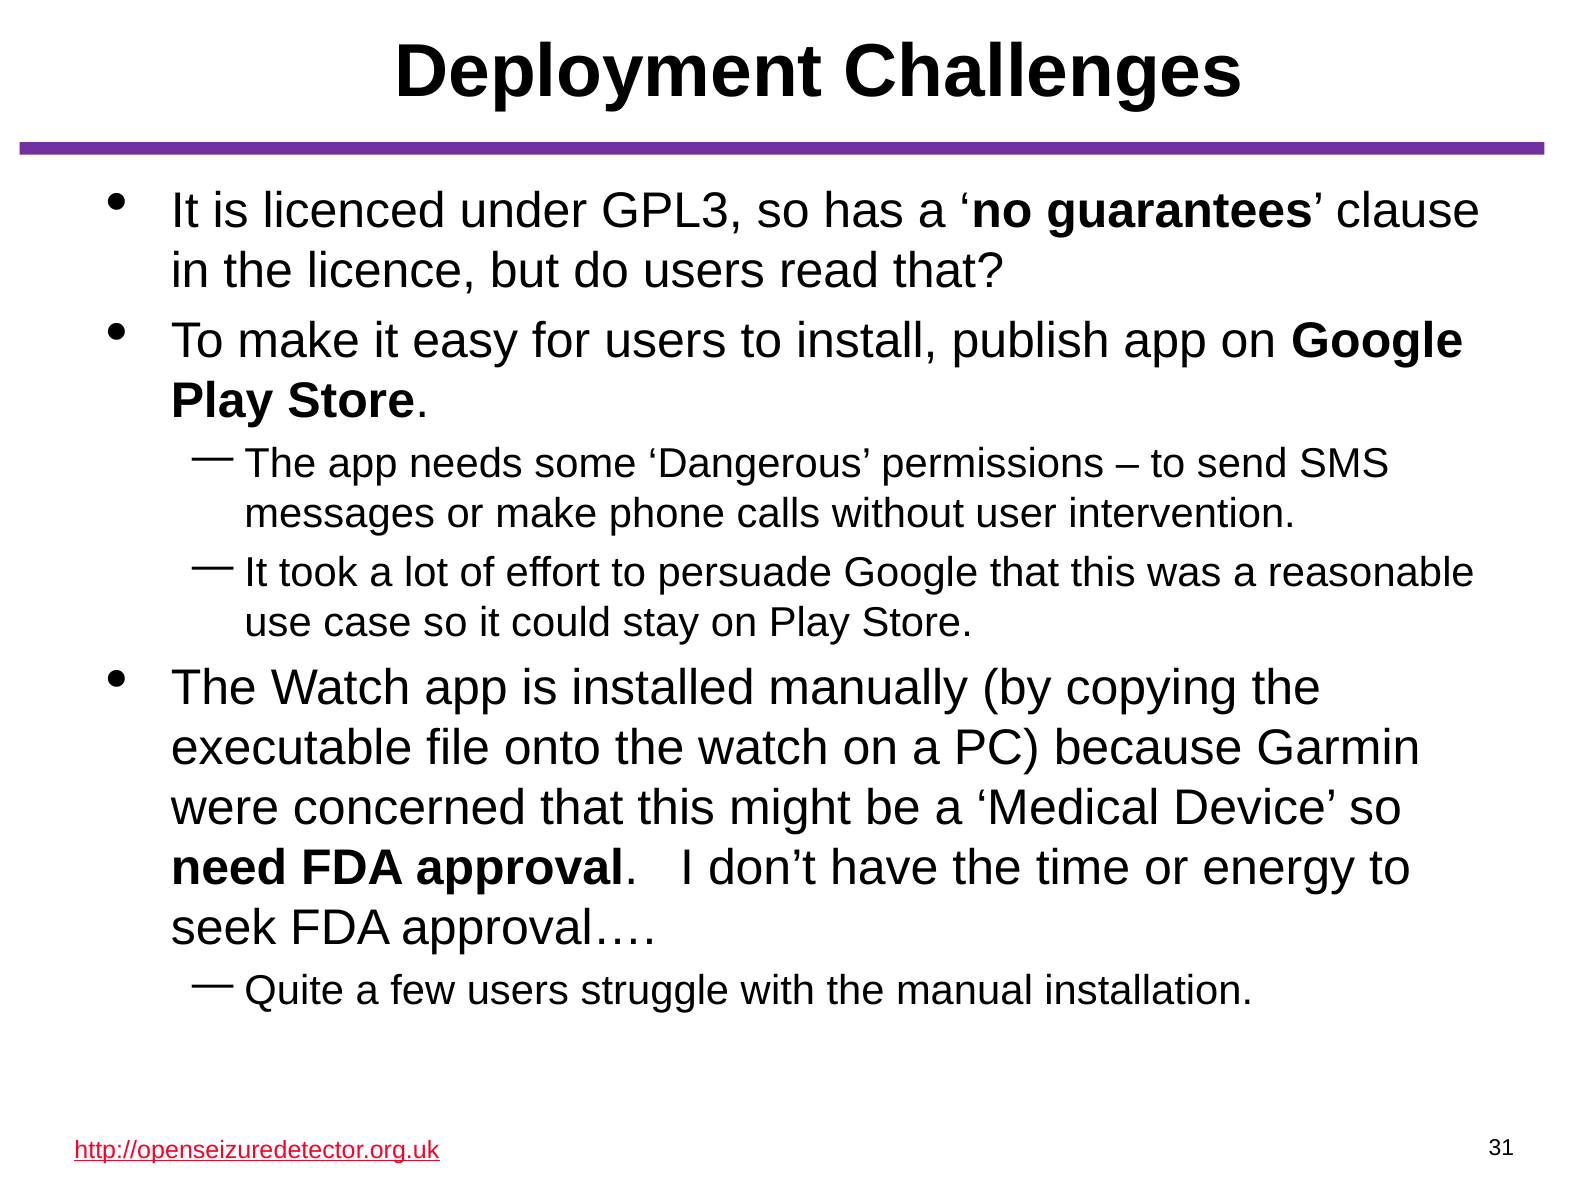

# Deployment Challenges
It is licenced under GPL3, so has a ‘no guarantees’ clause in the licence, but do users read that?
To make it easy for users to install, publish app on Google Play Store.
The app needs some ‘Dangerous’ permissions – to send SMS messages or make phone calls without user intervention.
It took a lot of effort to persuade Google that this was a reasonable use case so it could stay on Play Store.
The Watch app is installed manually (by copying the executable file onto the watch on a PC) because Garmin were concerned that this might be a ‘Medical Device’ so need FDA approval.   I don’t have the time or energy to seek FDA approval….
Quite a few users struggle with the manual installation.
31